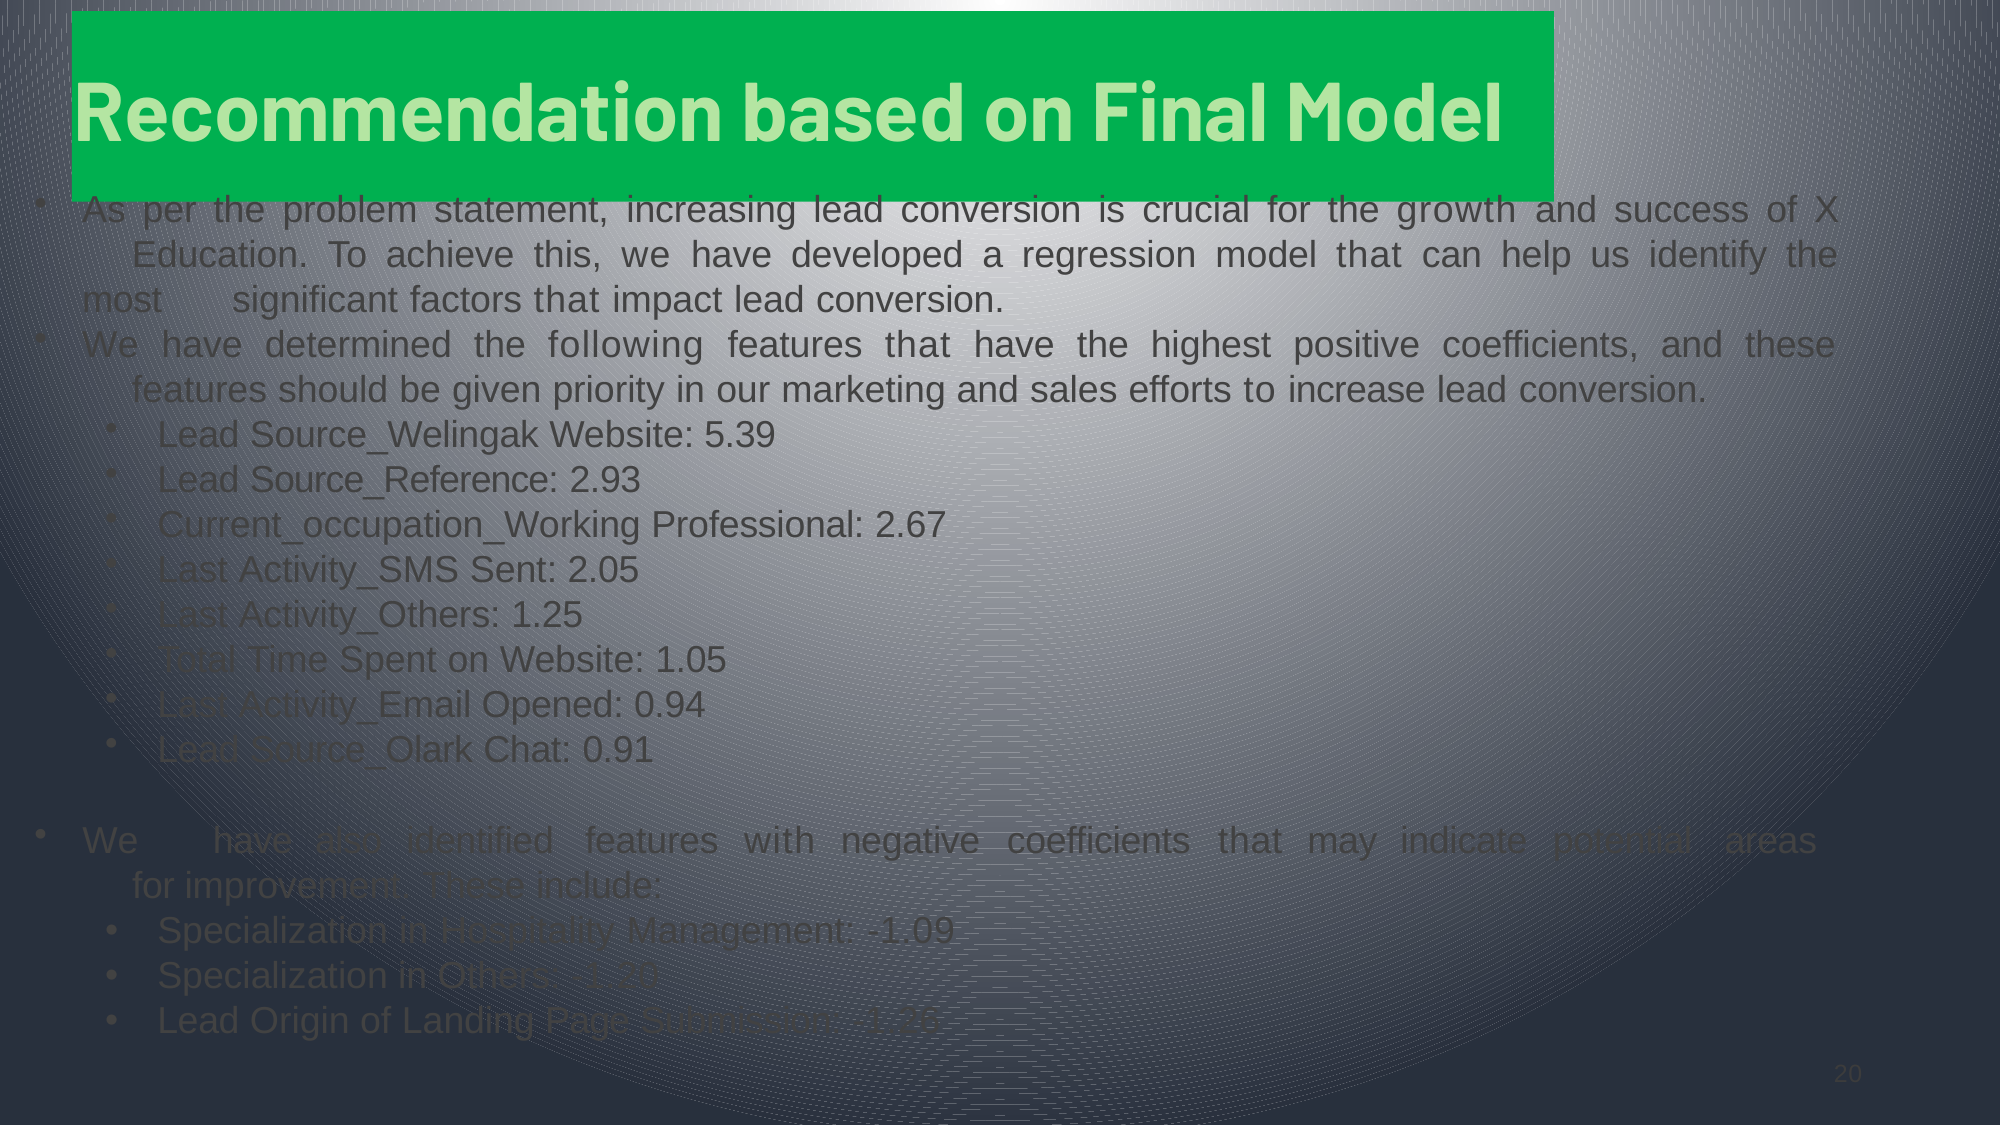

# Recommendation based on Final Model
As per the problem statement, increasing lead conversion is crucial for the growth and success of X 	Education. To achieve this, we have developed a regression model that can help us identify the most 	significant factors that impact lead conversion.
We have determined the following features that have the highest positive coefficients, and these 	features should be given priority in our marketing and sales efforts to increase lead conversion.
Lead Source_Welingak Website: 5.39
Lead Source_Reference: 2.93
Current_occupation_Working Professional: 2.67
Last Activity_SMS Sent: 2.05
Last Activity_Others: 1.25
Total Time Spent on Website: 1.05
Last Activity_Email Opened: 0.94
Lead Source_Olark Chat: 0.91

We	have	also	identified	features	with	negative	coefficients	that	may	indicate	potential	areas	for improvement. These include:
Specialization in Hospitality Management: -1.09
Specialization in Others: -1.20
Lead Origin of Landing Page Submission: -1.26
20